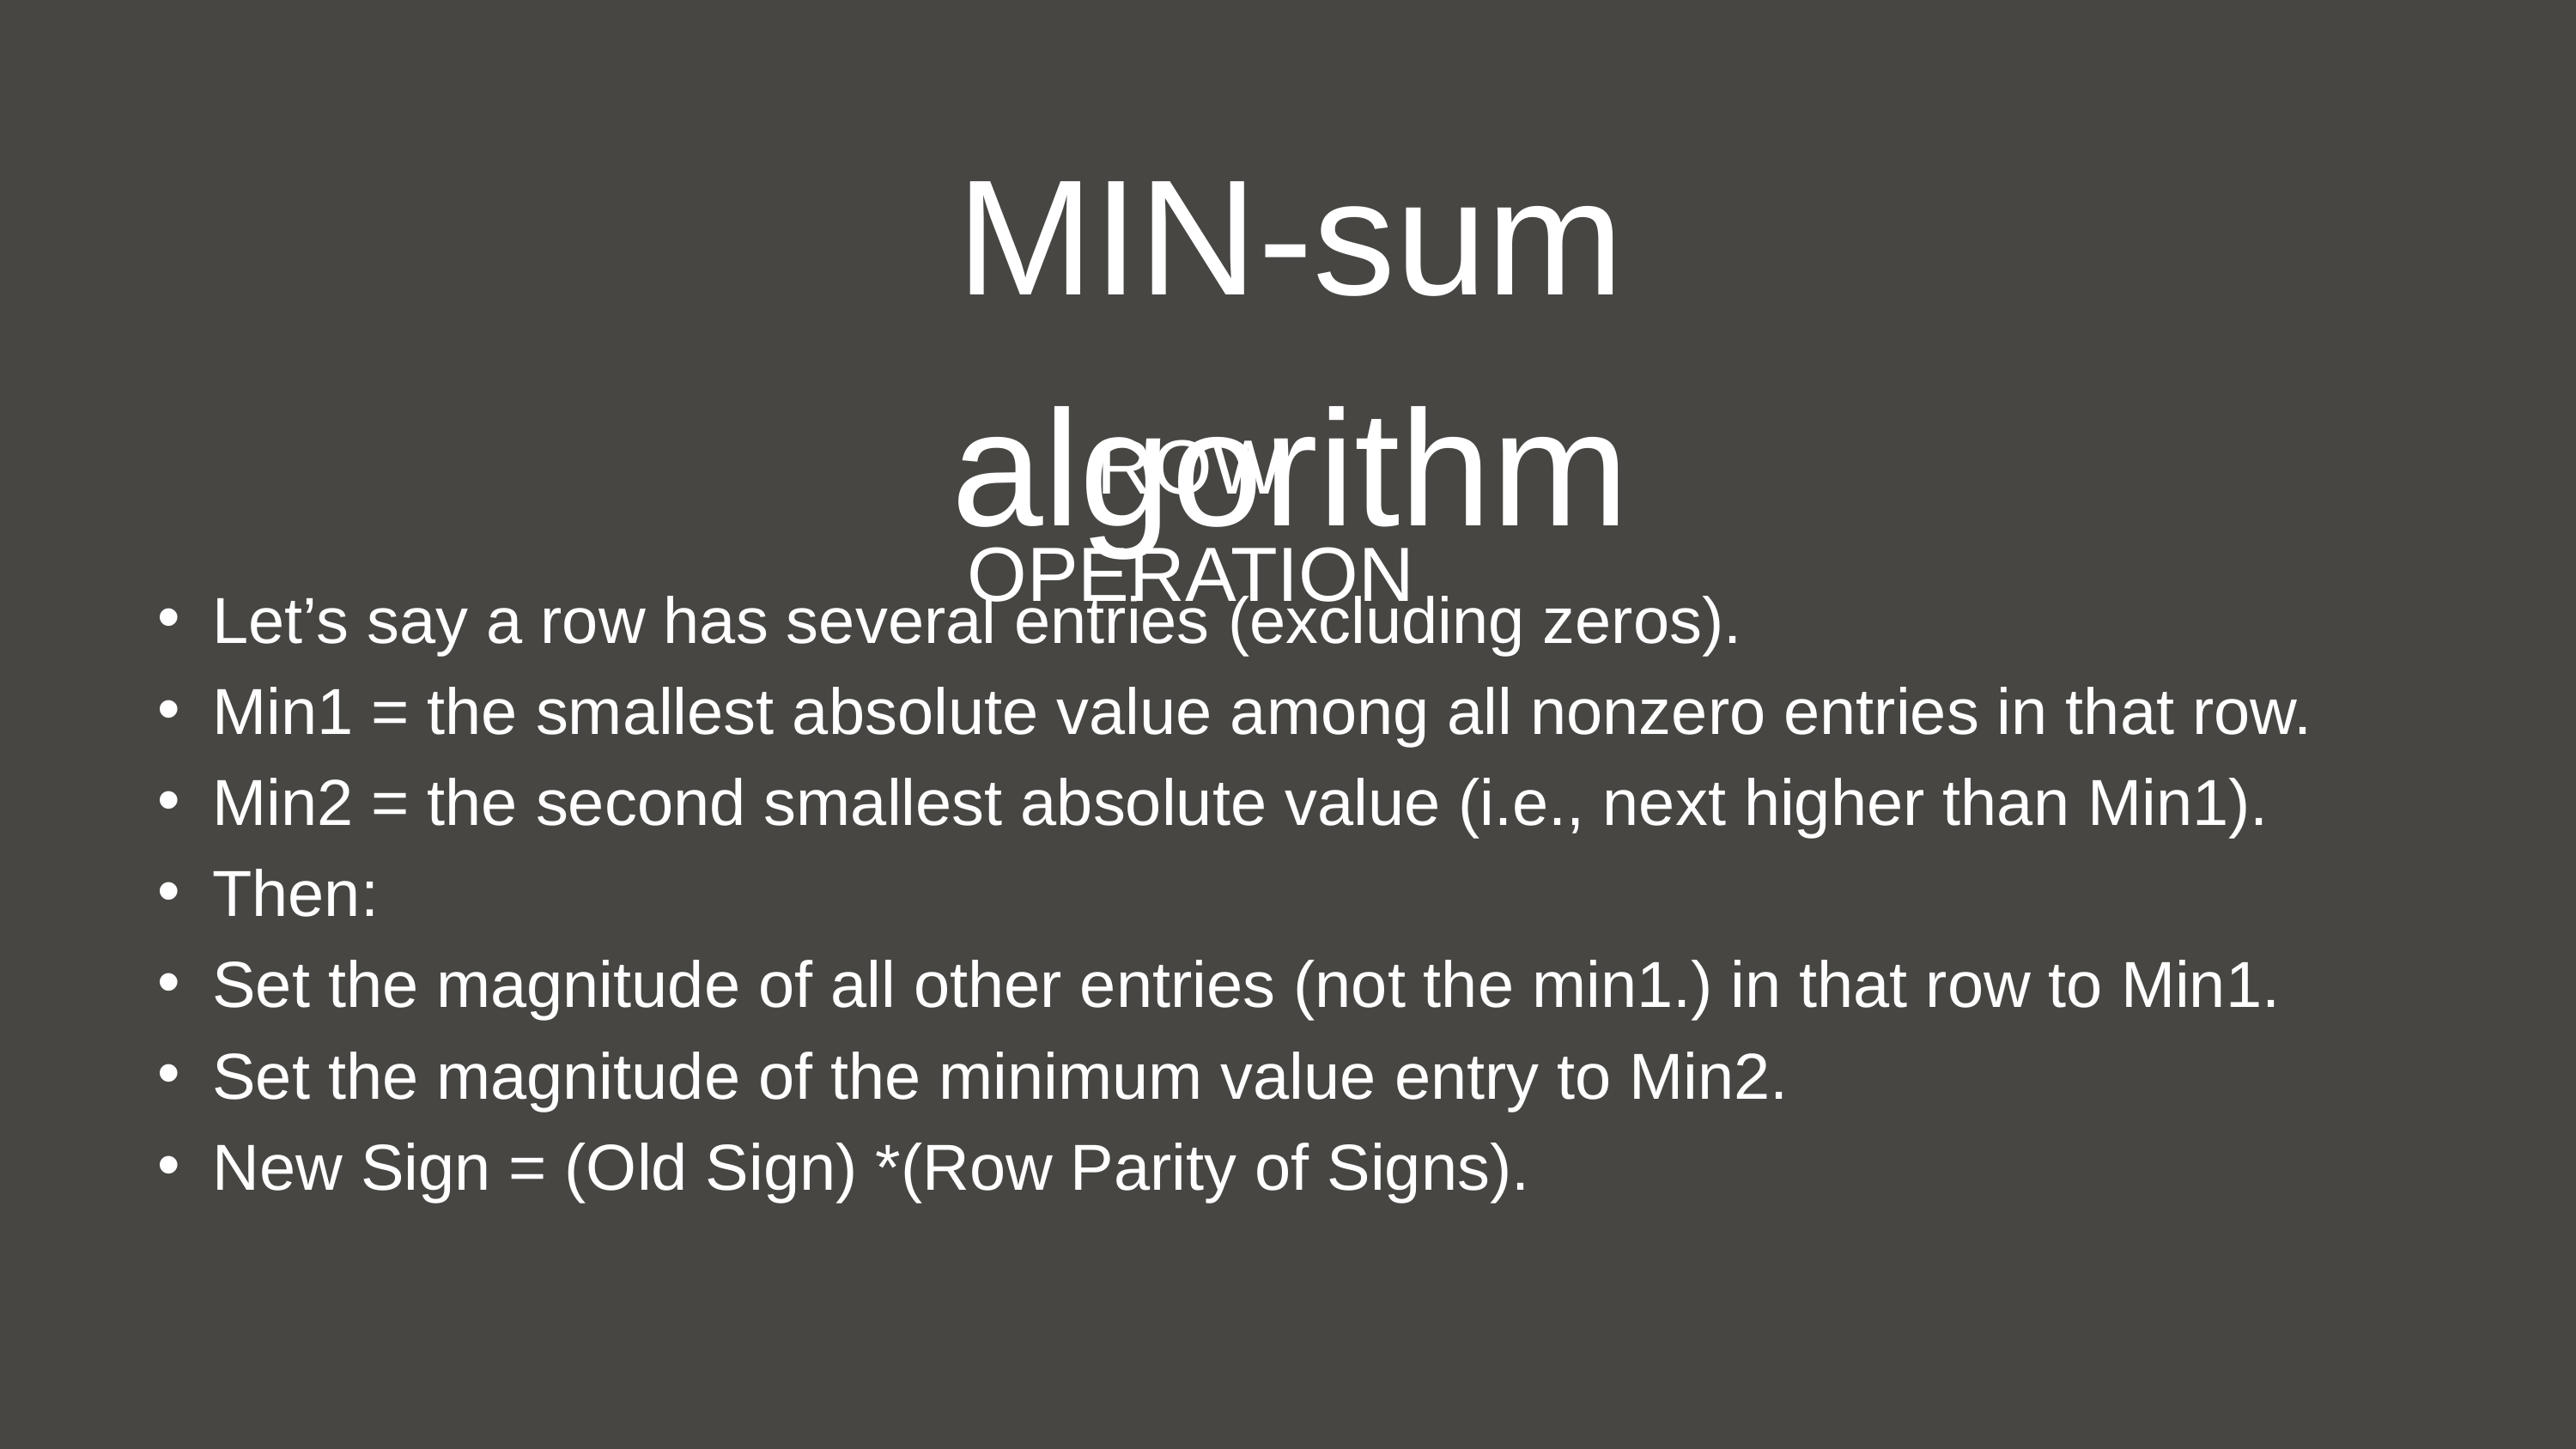

MIN-sum algorithm
ROW OPERATION
Let’s say a row has several entries (excluding zeros).
Min1 = the smallest absolute value among all nonzero entries in that row.
Min2 = the second smallest absolute value (i.e., next higher than Min1).
Then:
Set the magnitude of all other entries (not the min1.) in that row to Min1.
Set the magnitude of the minimum value entry to Min2.
New Sign = (Old Sign) *(Row Parity of Signs).